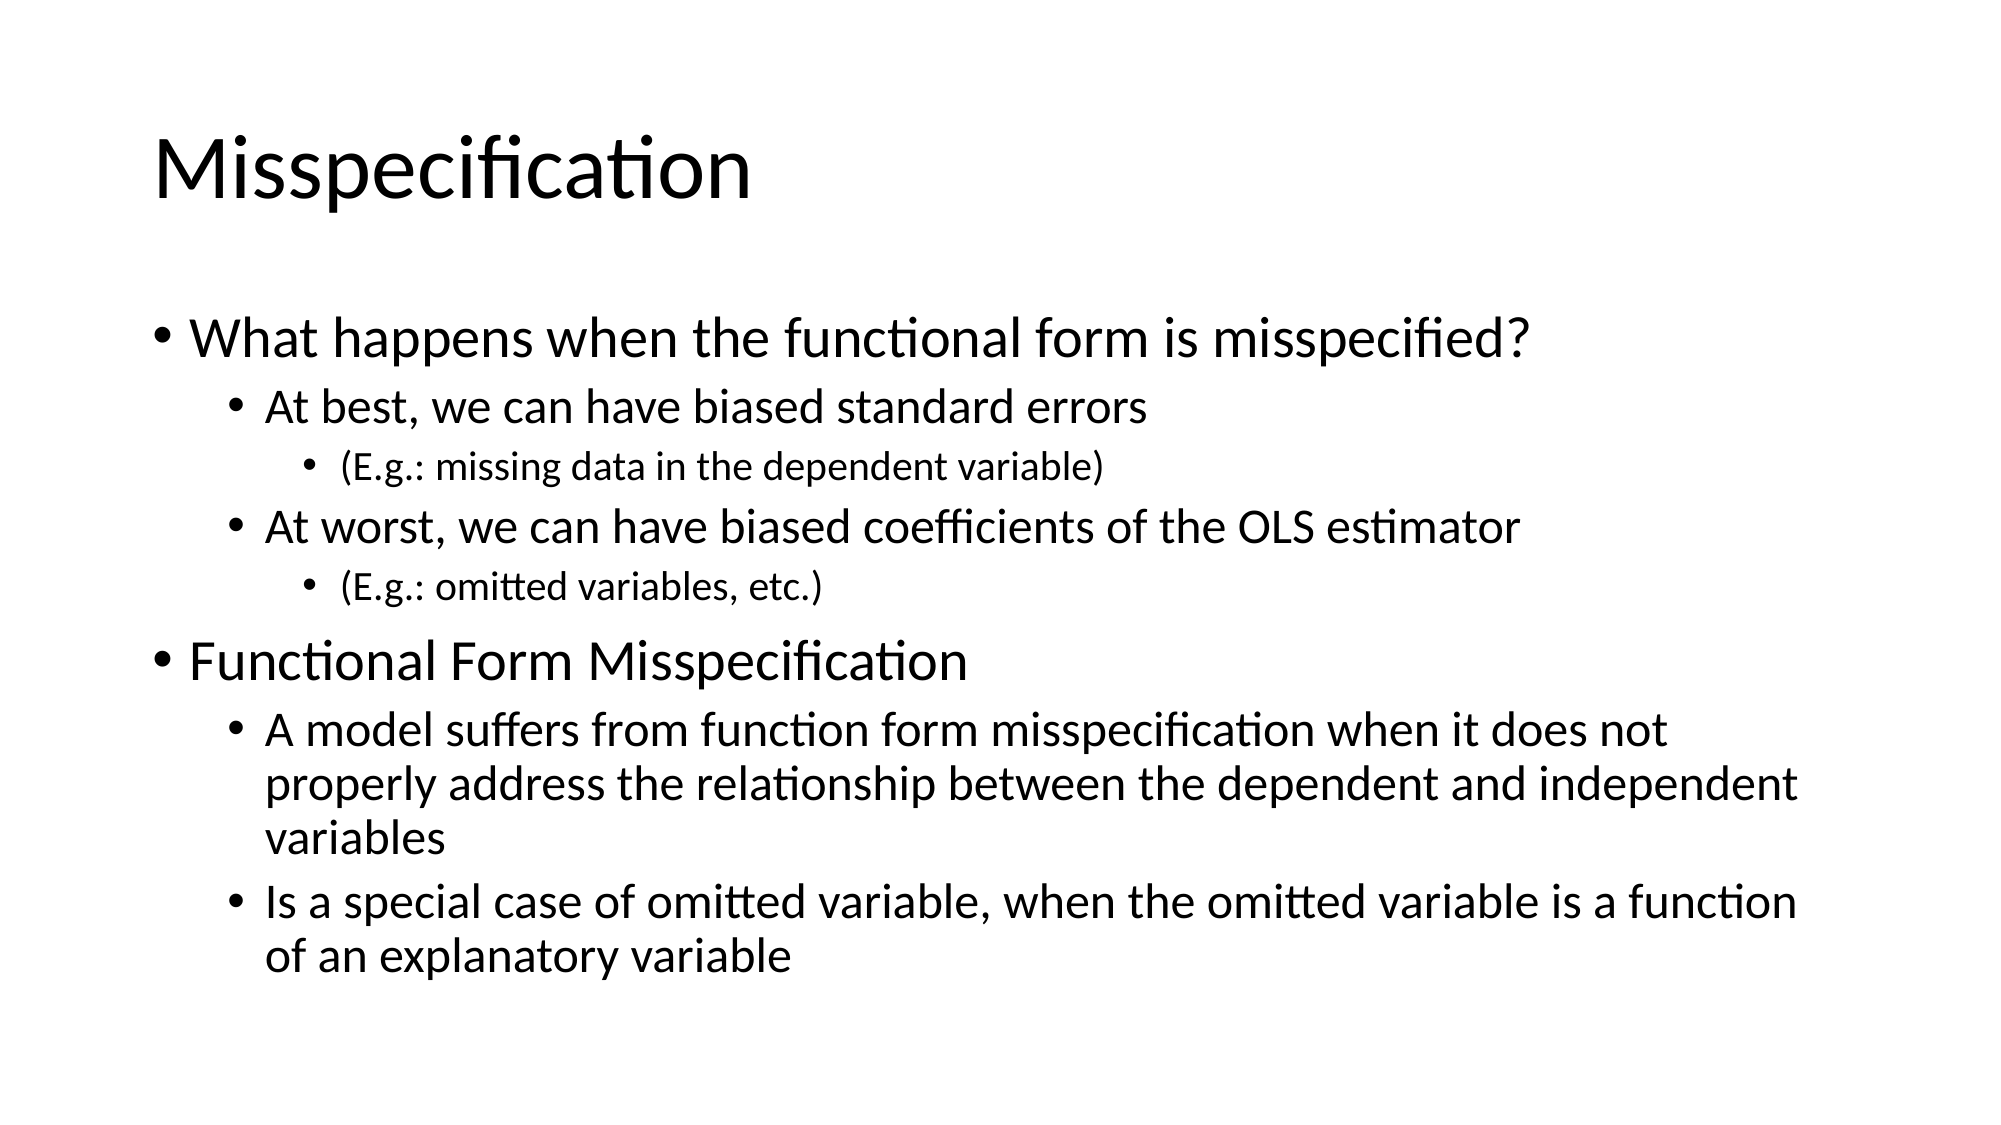

# Misspecification
What happens when the functional form is misspecified?
At best, we can have biased standard errors
(E.g.: missing data in the dependent variable)
At worst, we can have biased coefficients of the OLS estimator
(E.g.: omitted variables, etc.)
Functional Form Misspecification
A model suffers from function form misspecification when it does not properly address the relationship between the dependent and independent variables
Is a special case of omitted variable, when the omitted variable is a function of an explanatory variable